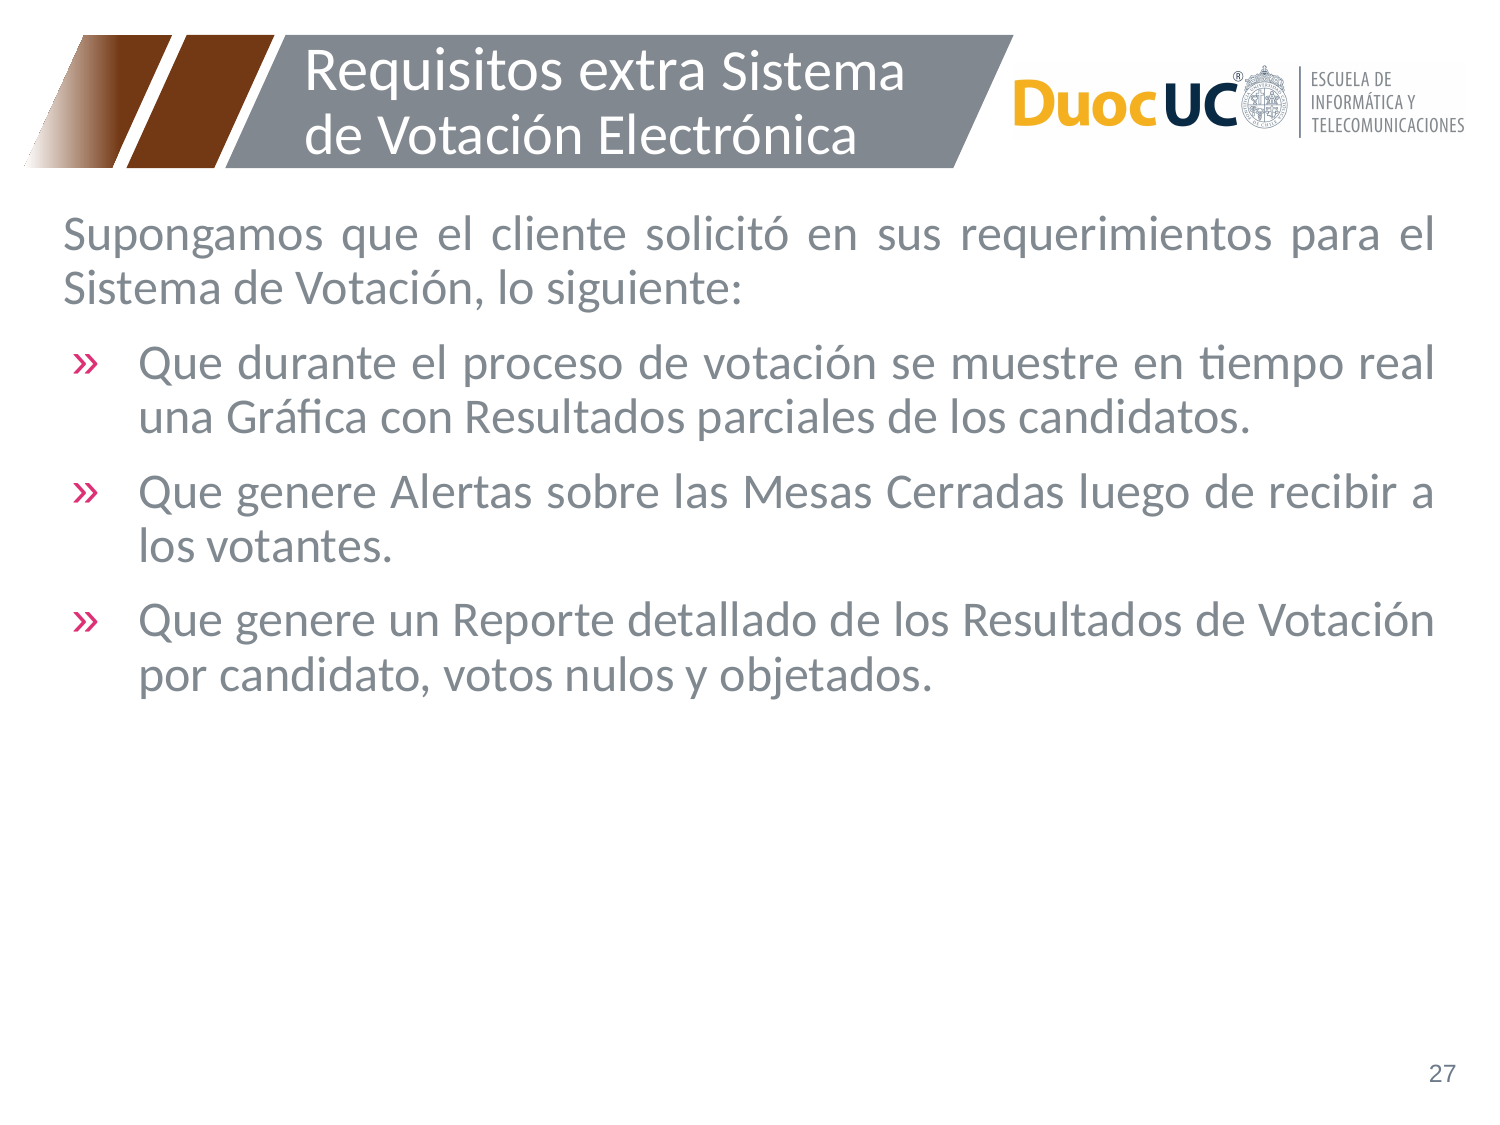

# Requisitos extra Sistema de Votación Electrónica
Supongamos que el cliente solicitó en sus requerimientos para el Sistema de Votación, lo siguiente:
Que durante el proceso de votación se muestre en tiempo real una Gráfica con Resultados parciales de los candidatos.
Que genere Alertas sobre las Mesas Cerradas luego de recibir a los votantes.
Que genere un Reporte detallado de los Resultados de Votación por candidato, votos nulos y objetados.